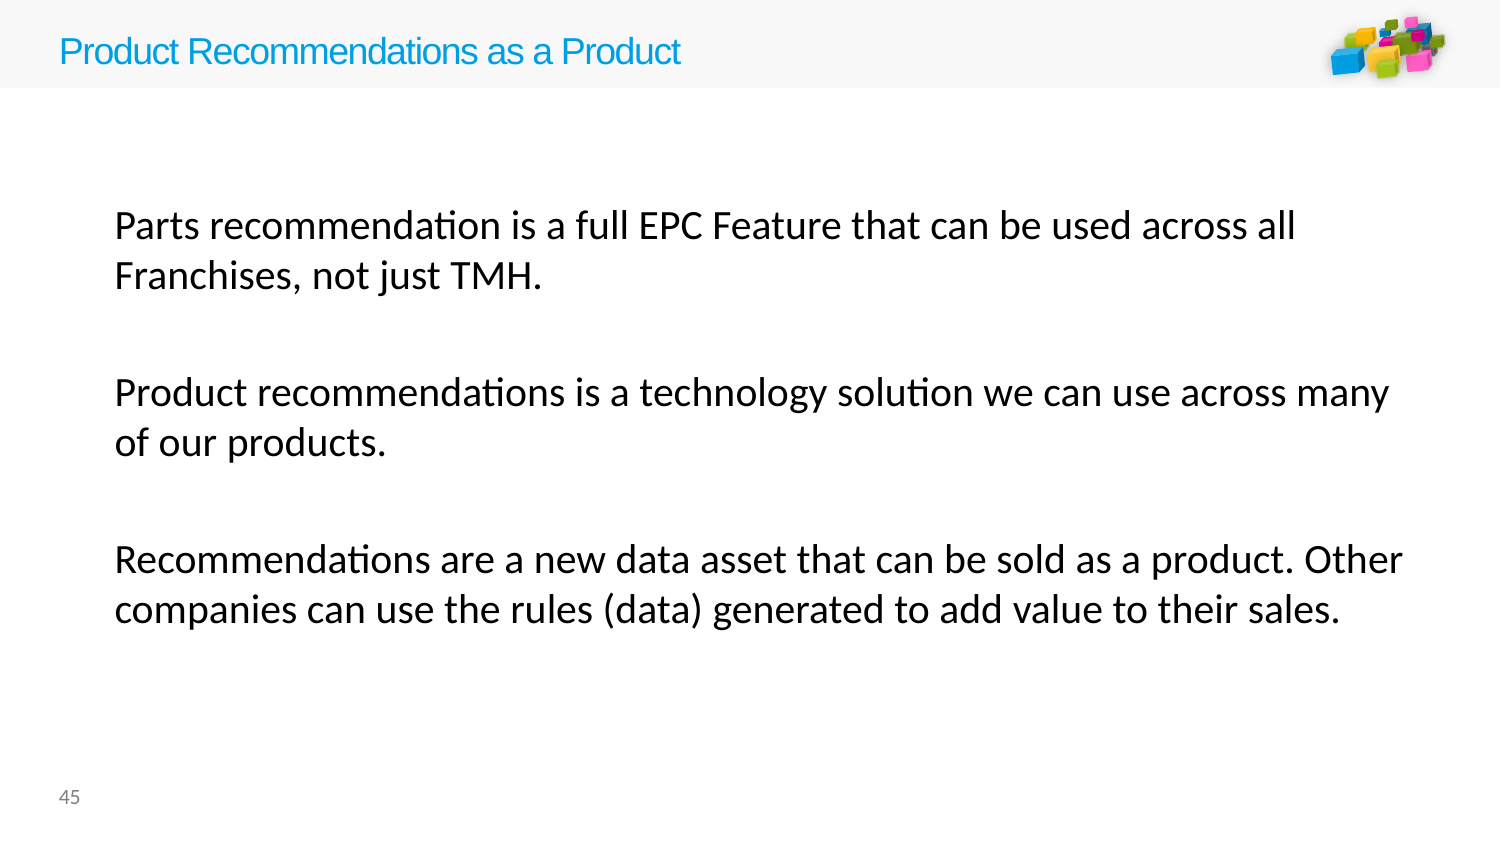

# Product Recommendations as a Product
Parts recommendation is a full EPC Feature that can be used across all Franchises, not just TMH.

Product recommendations is a technology solution we can use across many of our products.

Recommendations are a new data asset that can be sold as a product. Other companies can use the rules (data) generated to add value to their sales.